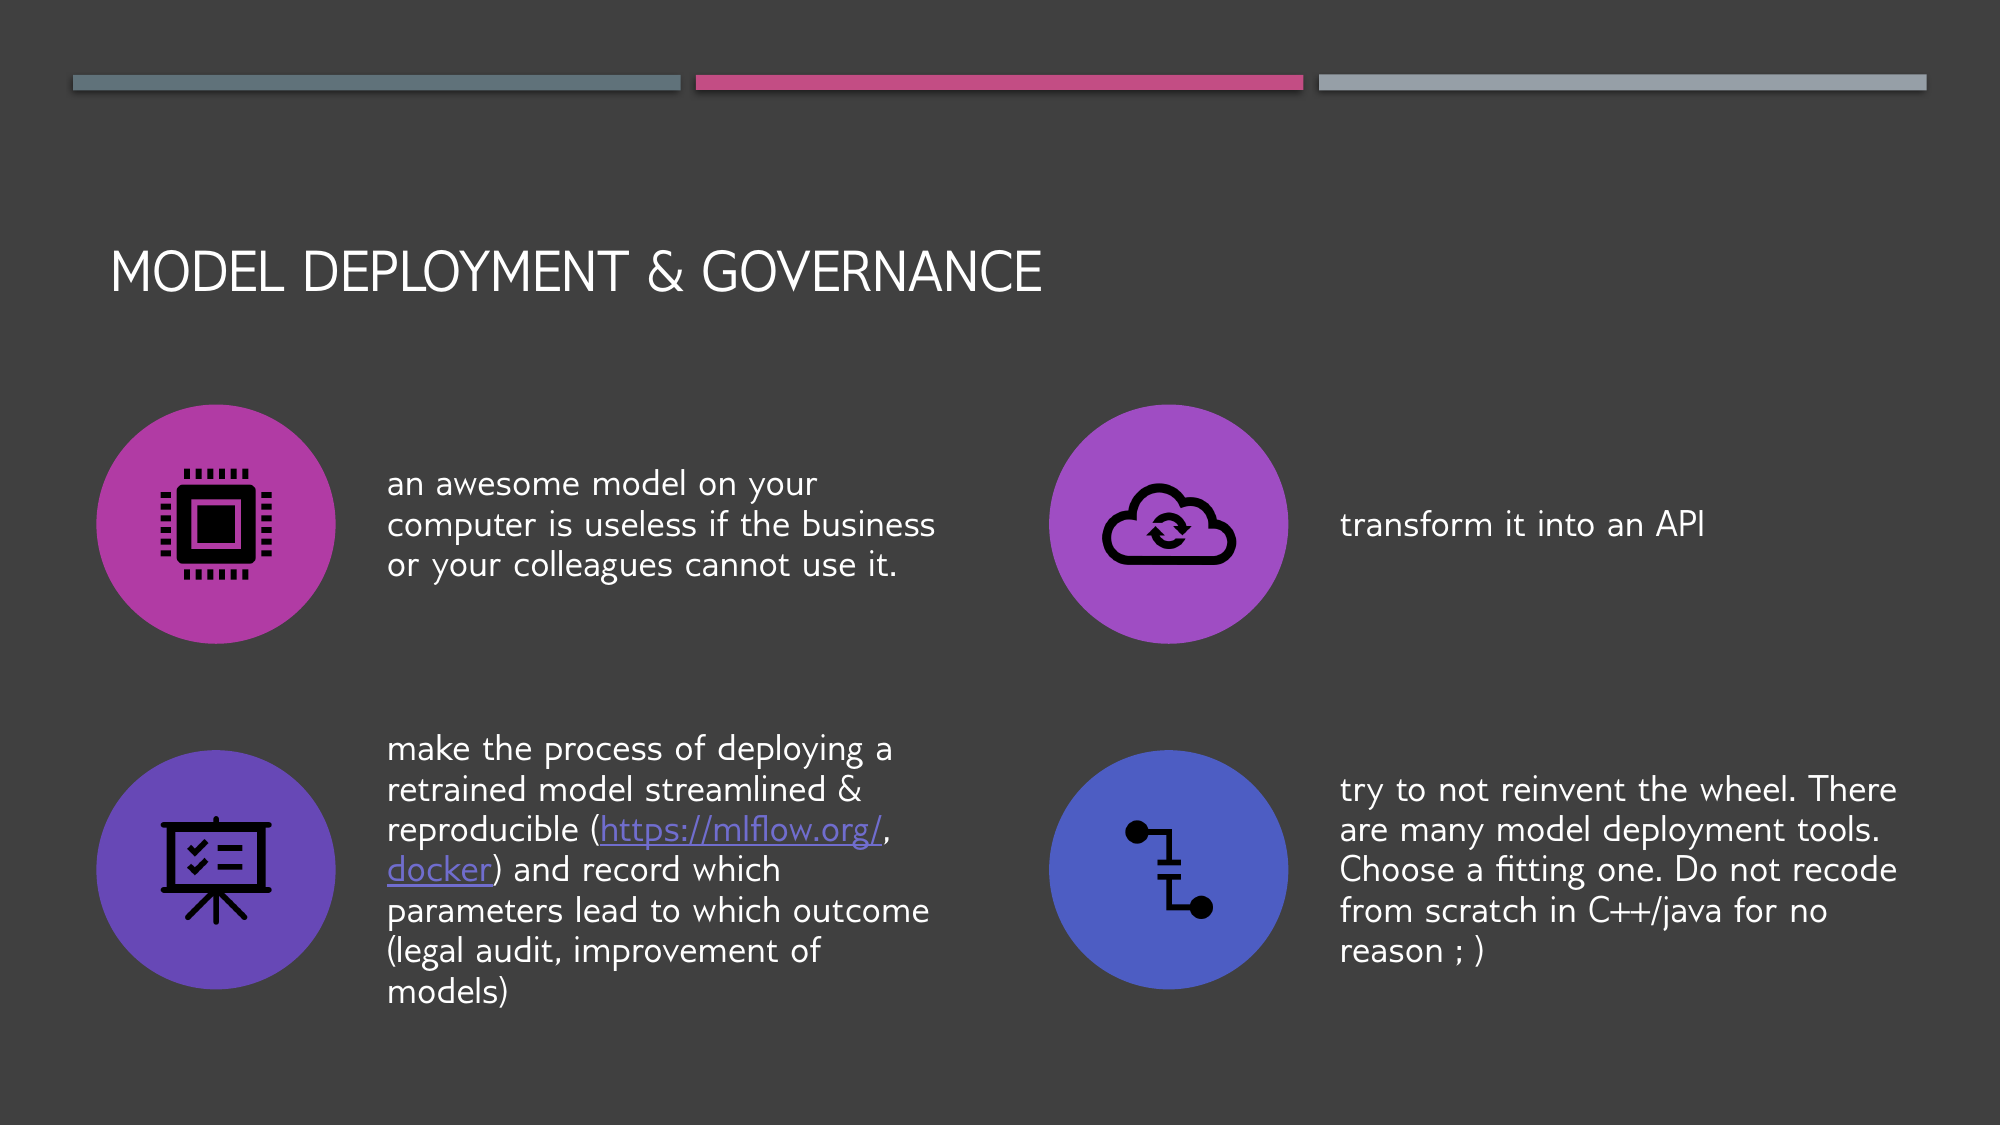

# model deployment & governance
an awesome model on your computer is useless if the business or your colleagues cannot use it.
transform it into an API
make the process of deploying a retrained model streamlined & reproducible (https://mlflow.org/, docker) and record which parameters lead to which outcome (legal audit, improvement of models)
try to not reinvent the wheel. There are many model deployment tools. Choose a fitting one. Do not recode from scratch in C++/java for no reason ; )